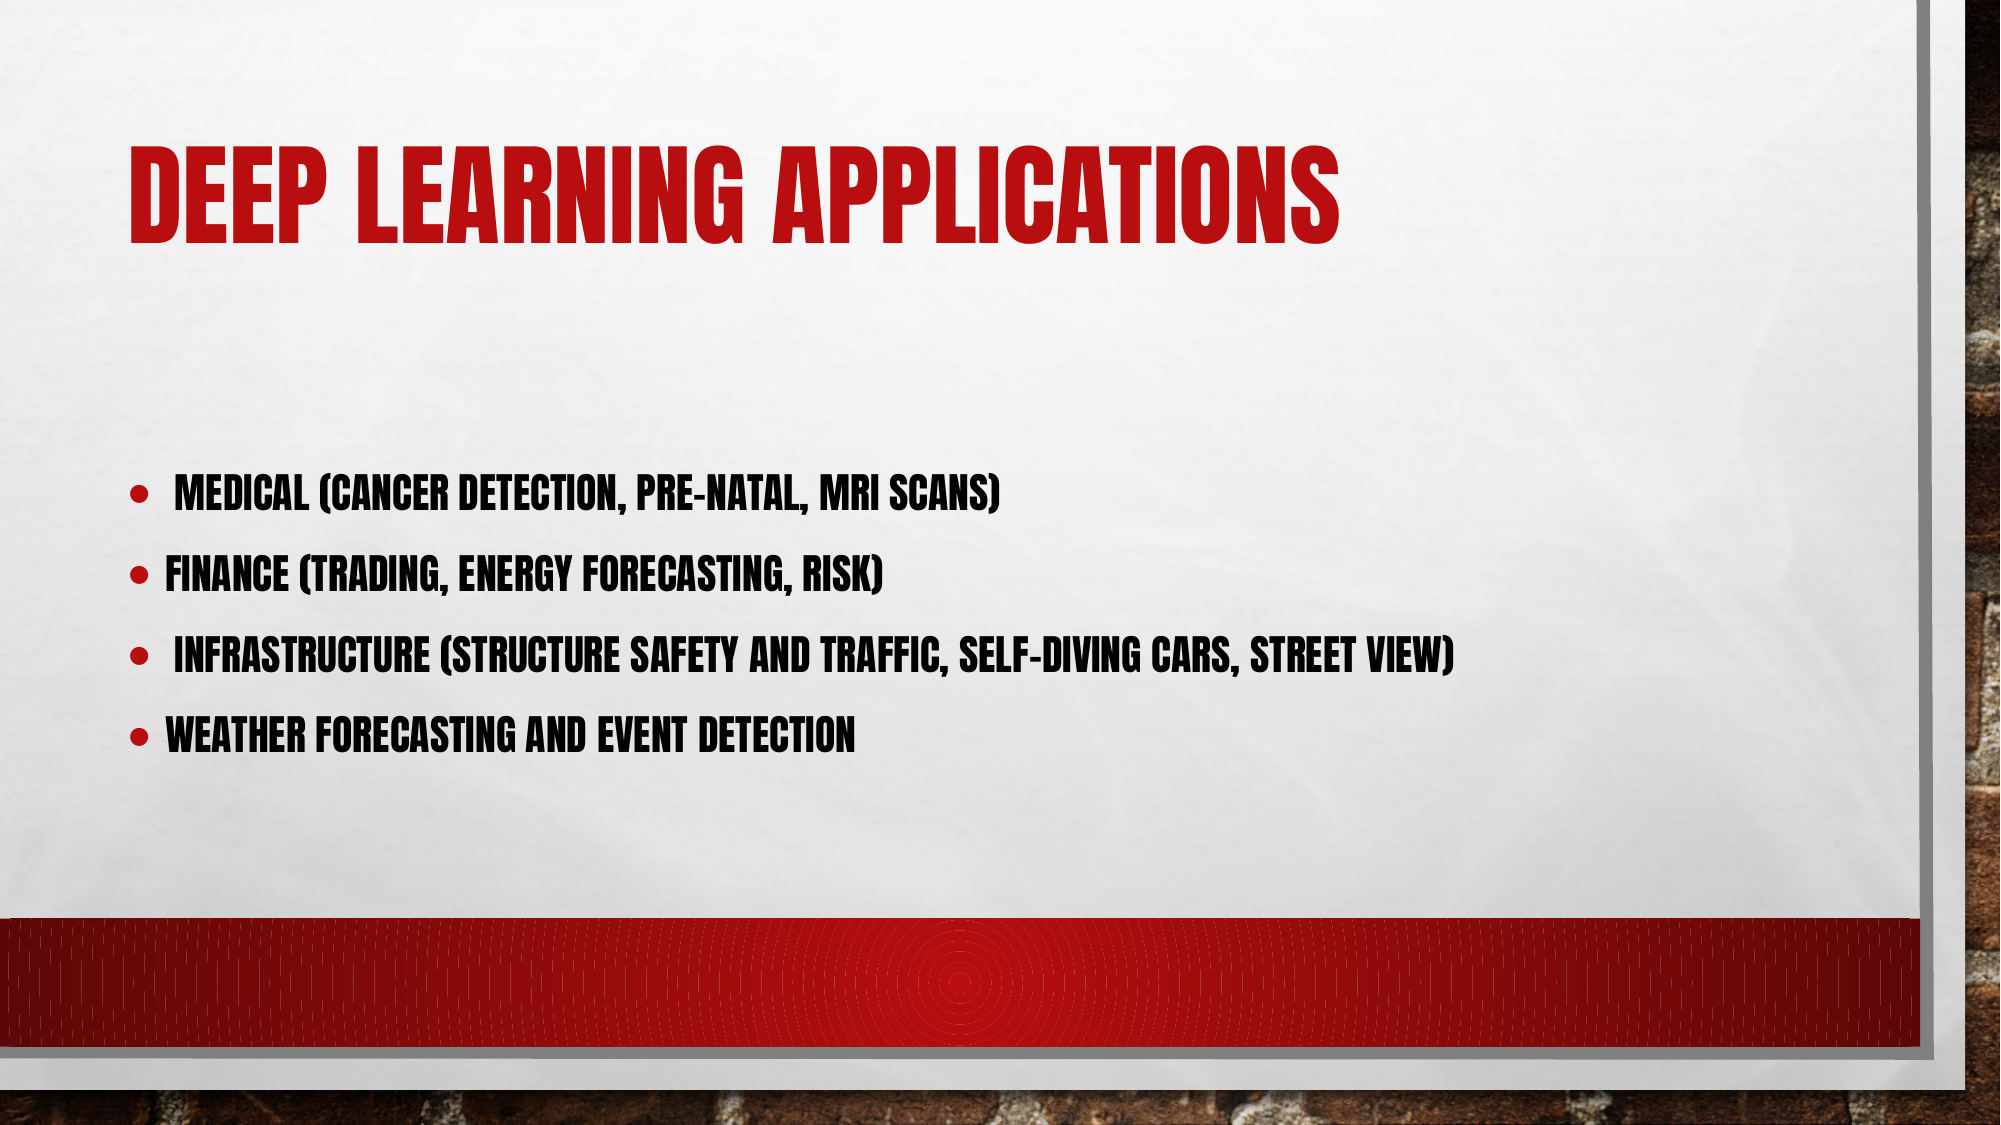

# Deep learning applications
 Medical (Cancer Detection, Pre-Natal, MRI scans)
Finance (Trading, Energy Forecasting, Risk)
 Infrastructure (Structure Safety and Traffic, self-diving cars, street view)
Weather Forecasting and Event Detection